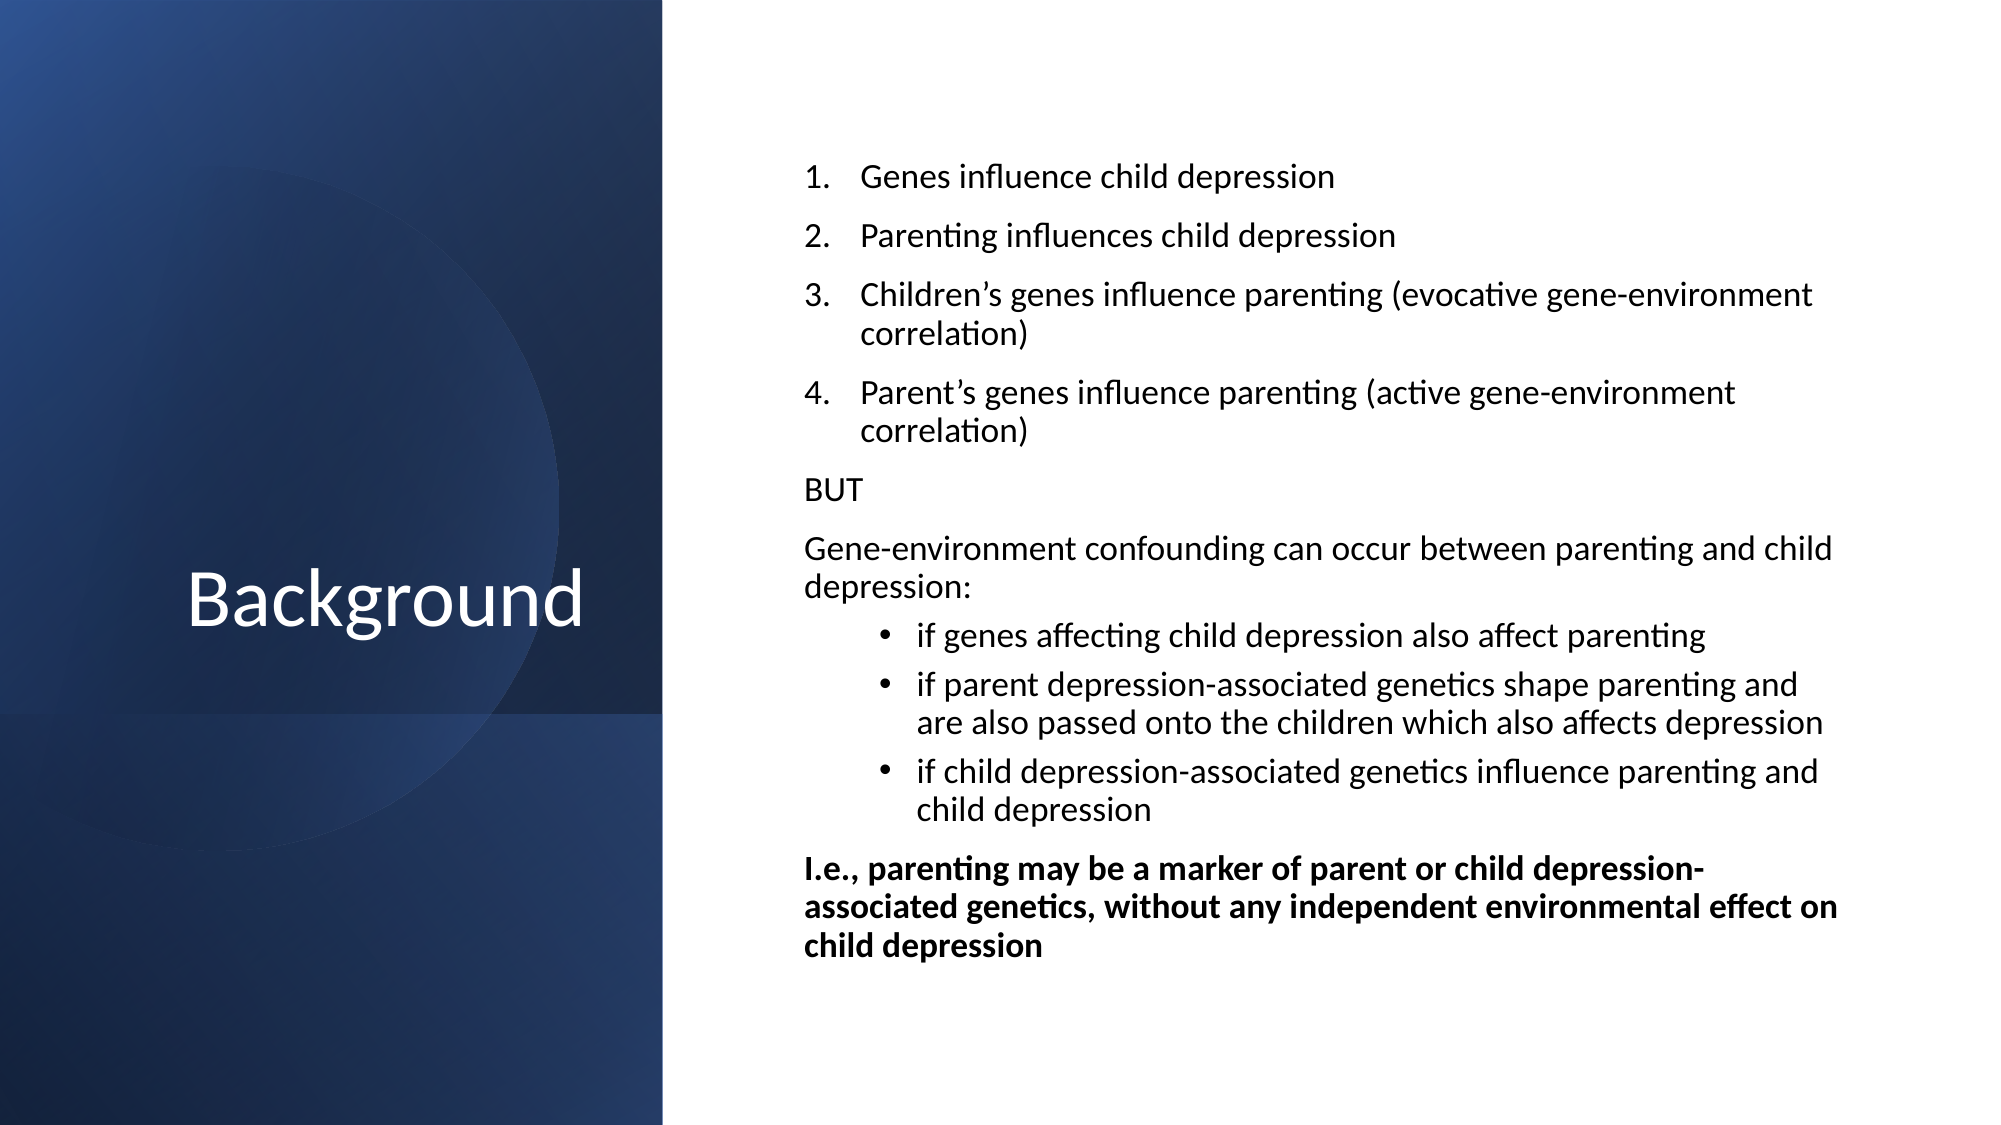

# Background
Genes influence child depression
Parenting influences child depression
Children’s genes influence parenting (evocative gene-environment correlation)
Parent’s genes influence parenting (active gene-environment correlation)
BUT
Gene-environment confounding can occur between parenting and child depression:
if genes affecting child depression also affect parenting
if parent depression-associated genetics shape parenting and are also passed onto the children which also affects depression
if child depression-associated genetics influence parenting and child depression
I.e., parenting may be a marker of parent or child depression-associated genetics, without any independent environmental effect on child depression